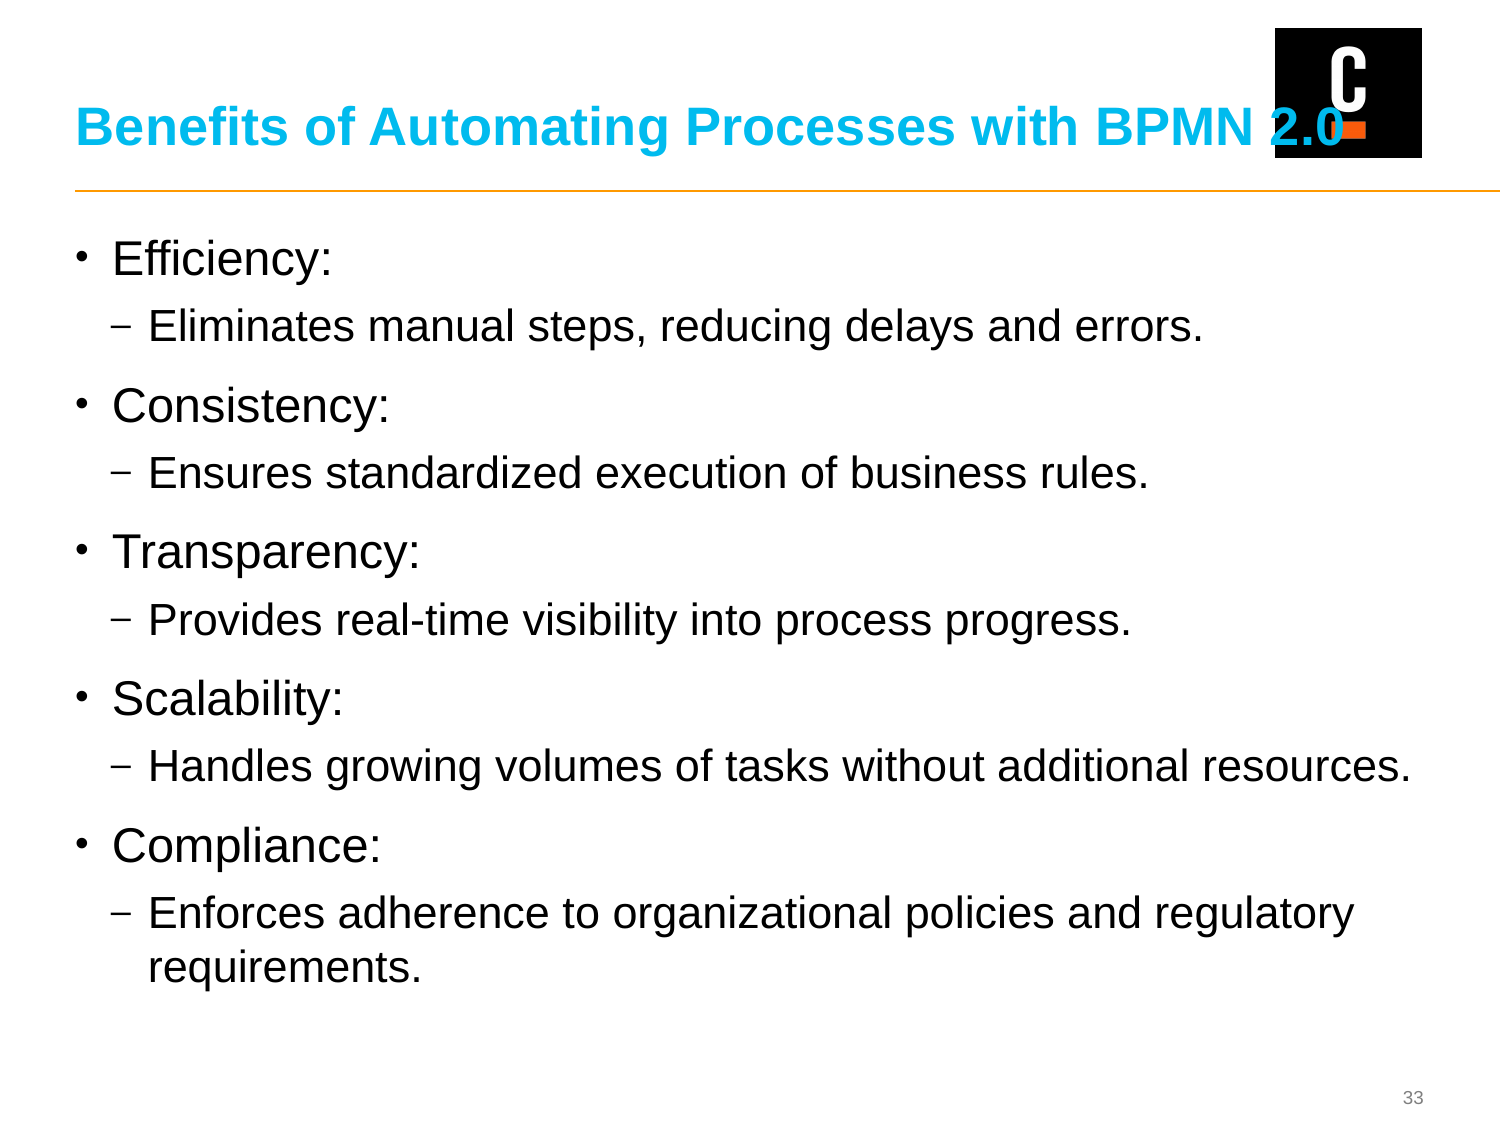

# Benefits of Automating Processes with BPMN 2.0
Efficiency:
Eliminates manual steps, reducing delays and errors.
Consistency:
Ensures standardized execution of business rules.
Transparency:
Provides real-time visibility into process progress.
Scalability:
Handles growing volumes of tasks without additional resources.
Compliance:
Enforces adherence to organizational policies and regulatory requirements.